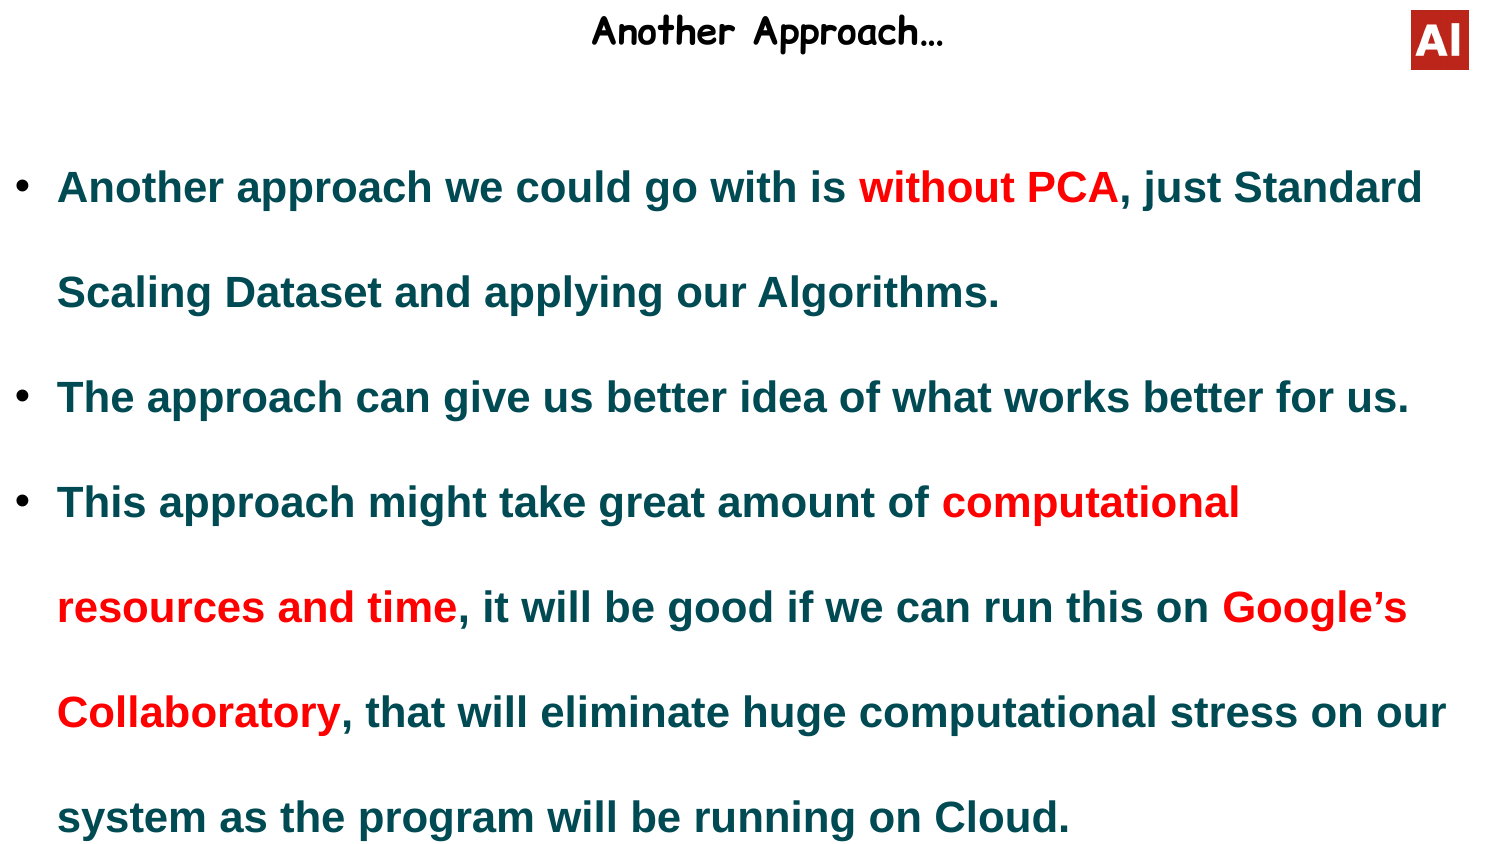

Another Approach…
Another approach we could go with is without PCA, just Standard Scaling Dataset and applying our Algorithms.
The approach can give us better idea of what works better for us.
This approach might take great amount of computational resources and time, it will be good if we can run this on Google’s Collaboratory, that will eliminate huge computational stress on our system as the program will be running on Cloud.